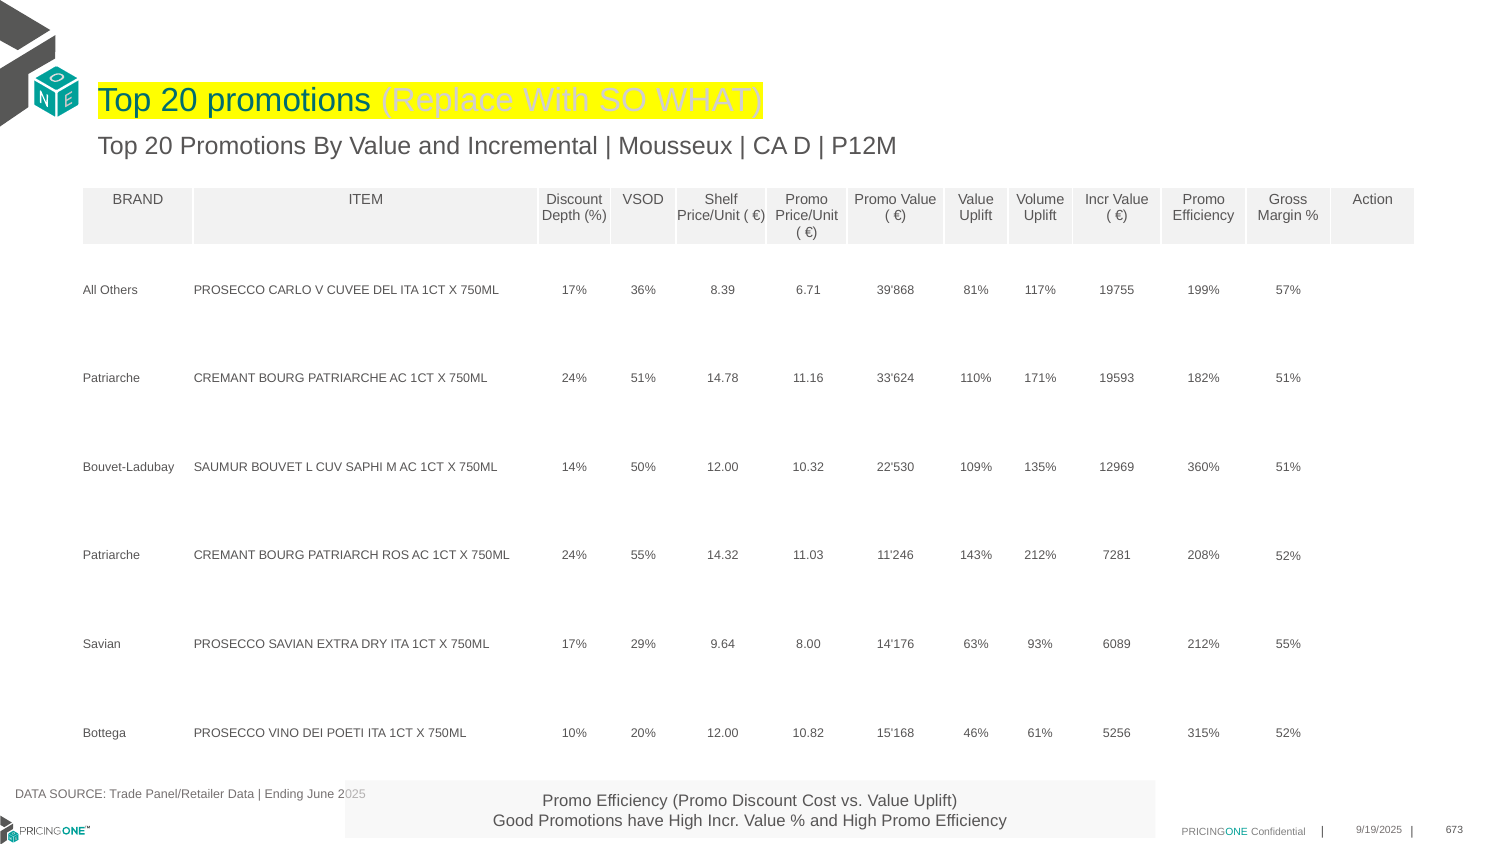

# Top 20 promotions (Replace With SO WHAT)
Top 20 Promotions By Value and Incremental | Mousseux | CA D | P12M
| BRAND | ITEM | Discount Depth (%) | VSOD | Shelf Price/Unit ( €) | Promo Price/Unit ( €) | Promo Value ( €) | Value Uplift | Volume Uplift | Incr Value ( €) | Promo Efficiency | Gross Margin % | Action |
| --- | --- | --- | --- | --- | --- | --- | --- | --- | --- | --- | --- | --- |
| All Others | PROSECCO CARLO V CUVEE DEL ITA 1CT X 750ML | 17% | 36% | 8.39 | 6.71 | 39'868 | 81% | 117% | 19755 | 199% | 57% |  |
| Patriarche | CREMANT BOURG PATRIARCHE AC 1CT X 750ML | 24% | 51% | 14.78 | 11.16 | 33'624 | 110% | 171% | 19593 | 182% | 51% |  |
| Bouvet-Ladubay | SAUMUR BOUVET L CUV SAPHI M AC 1CT X 750ML | 14% | 50% | 12.00 | 10.32 | 22'530 | 109% | 135% | 12969 | 360% | 51% |  |
| Patriarche | CREMANT BOURG PATRIARCH ROS AC 1CT X 750ML | 24% | 55% | 14.32 | 11.03 | 11'246 | 143% | 212% | 7281 | 208% | 52% |  |
| Savian | PROSECCO SAVIAN EXTRA DRY ITA 1CT X 750ML | 17% | 29% | 9.64 | 8.00 | 14'176 | 63% | 93% | 6089 | 212% | 55% |  |
| Bottega | PROSECCO VINO DEI POETI ITA 1CT X 750ML | 10% | 20% | 12.00 | 10.82 | 15'168 | 46% | 61% | 5256 | 315% | 52% |  |
DATA SOURCE: Trade Panel/Retailer Data | Ending June 2025
Promo Efficiency (Promo Discount Cost vs. Value Uplift)
Good Promotions have High Incr. Value % and High Promo Efficiency

9/19/2025
673